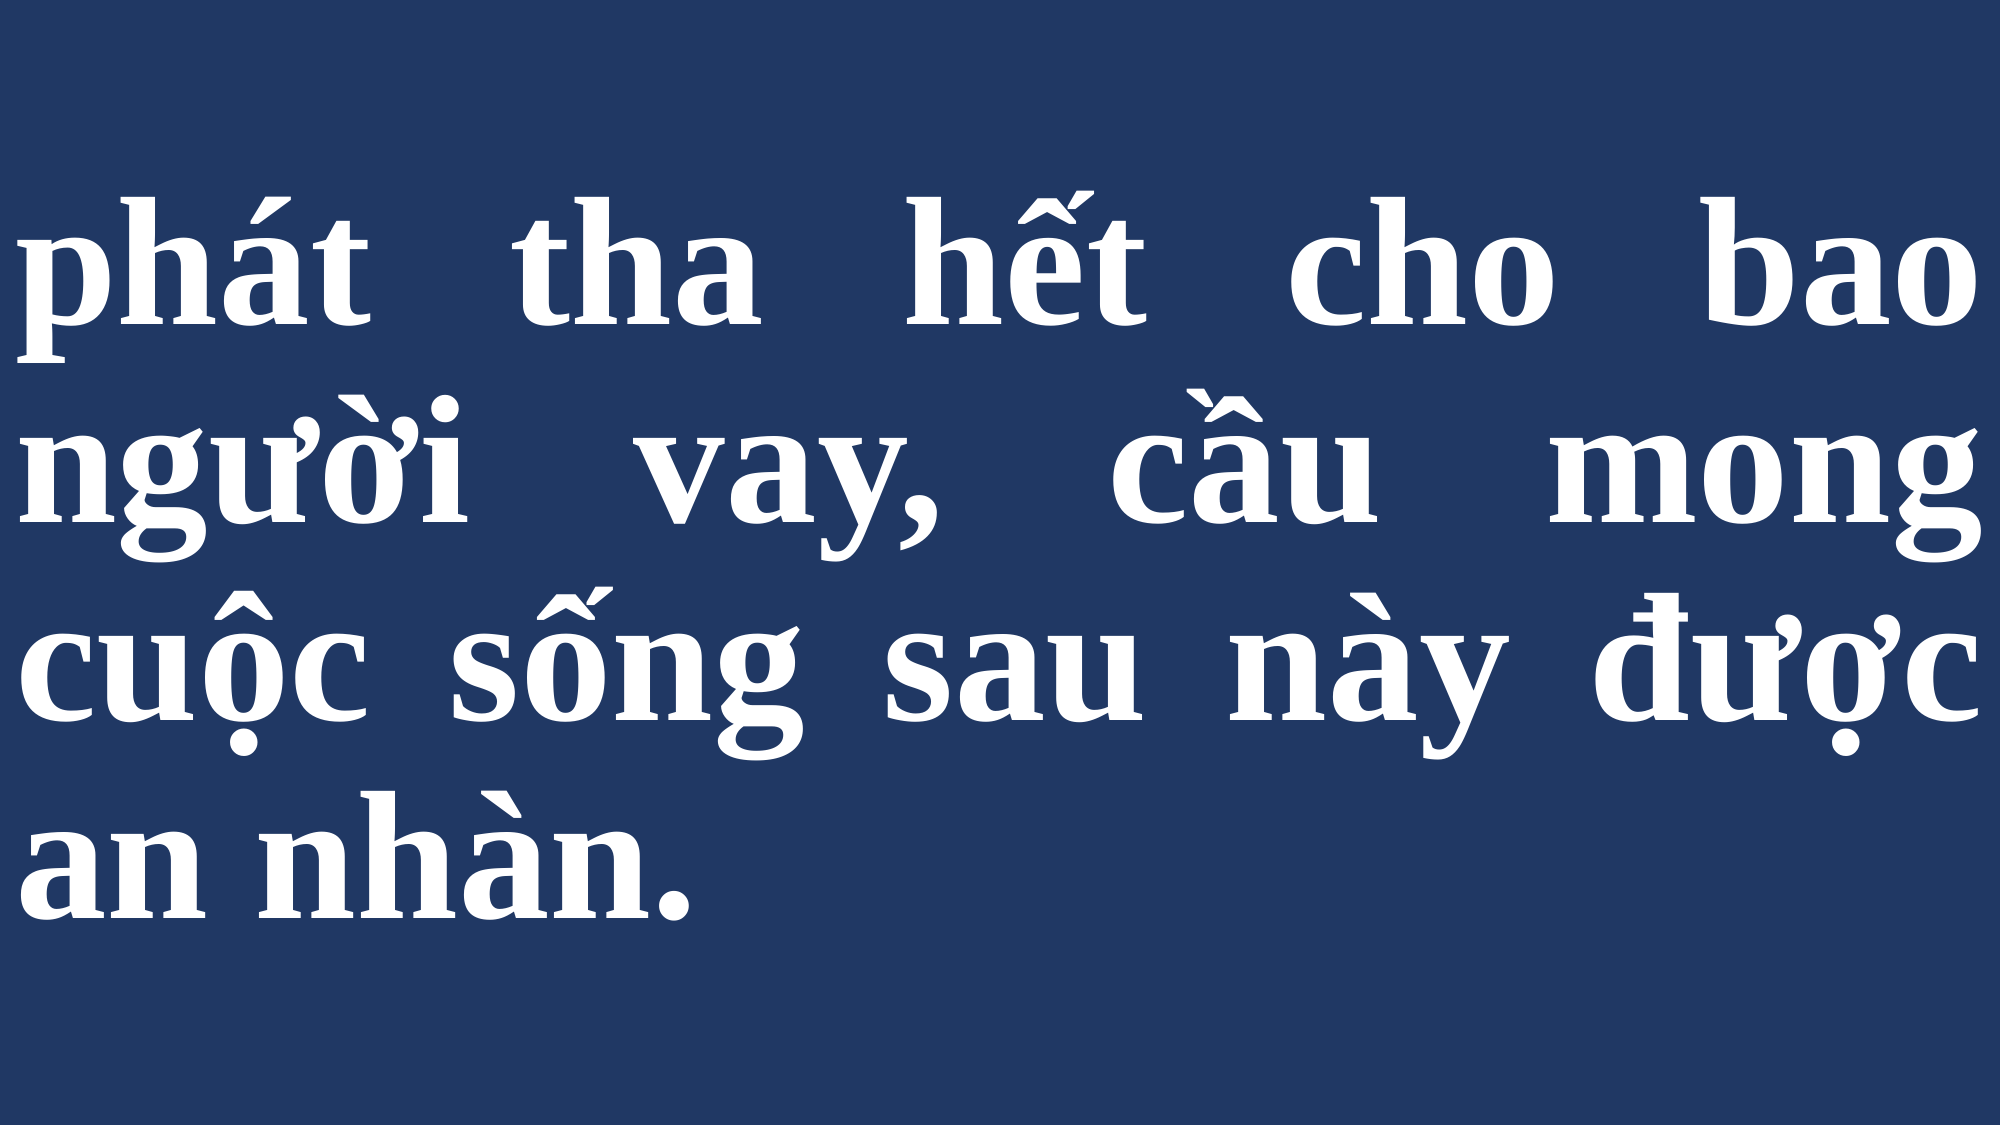

# phát tha hết cho bao người vay, cầu mong cuộc sống sau này được an nhàn.